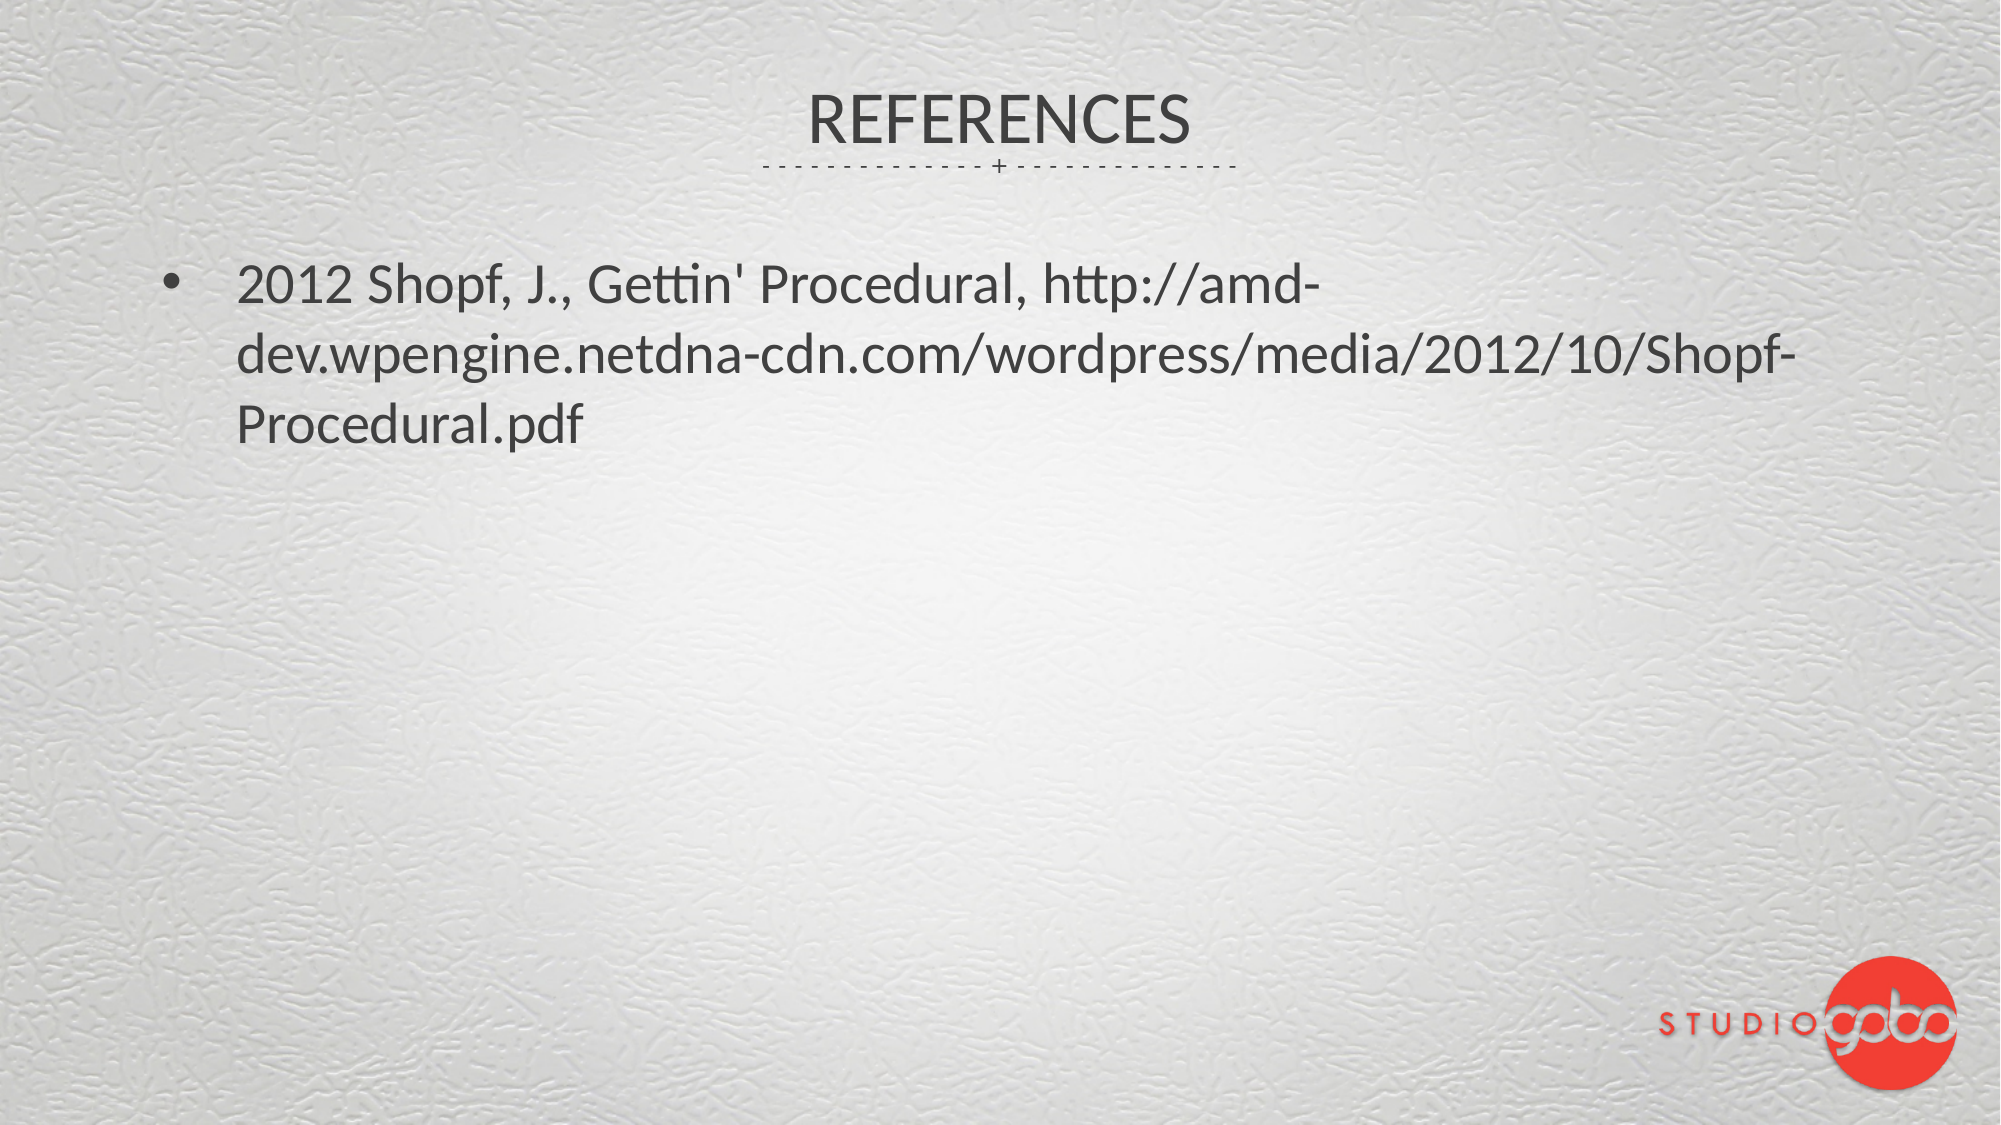

# References
2012 Shopf, J., Gettin' Procedural, http://amd-dev.wpengine.netdna-cdn.com/wordpress/media/2012/10/Shopf-Procedural.pdf